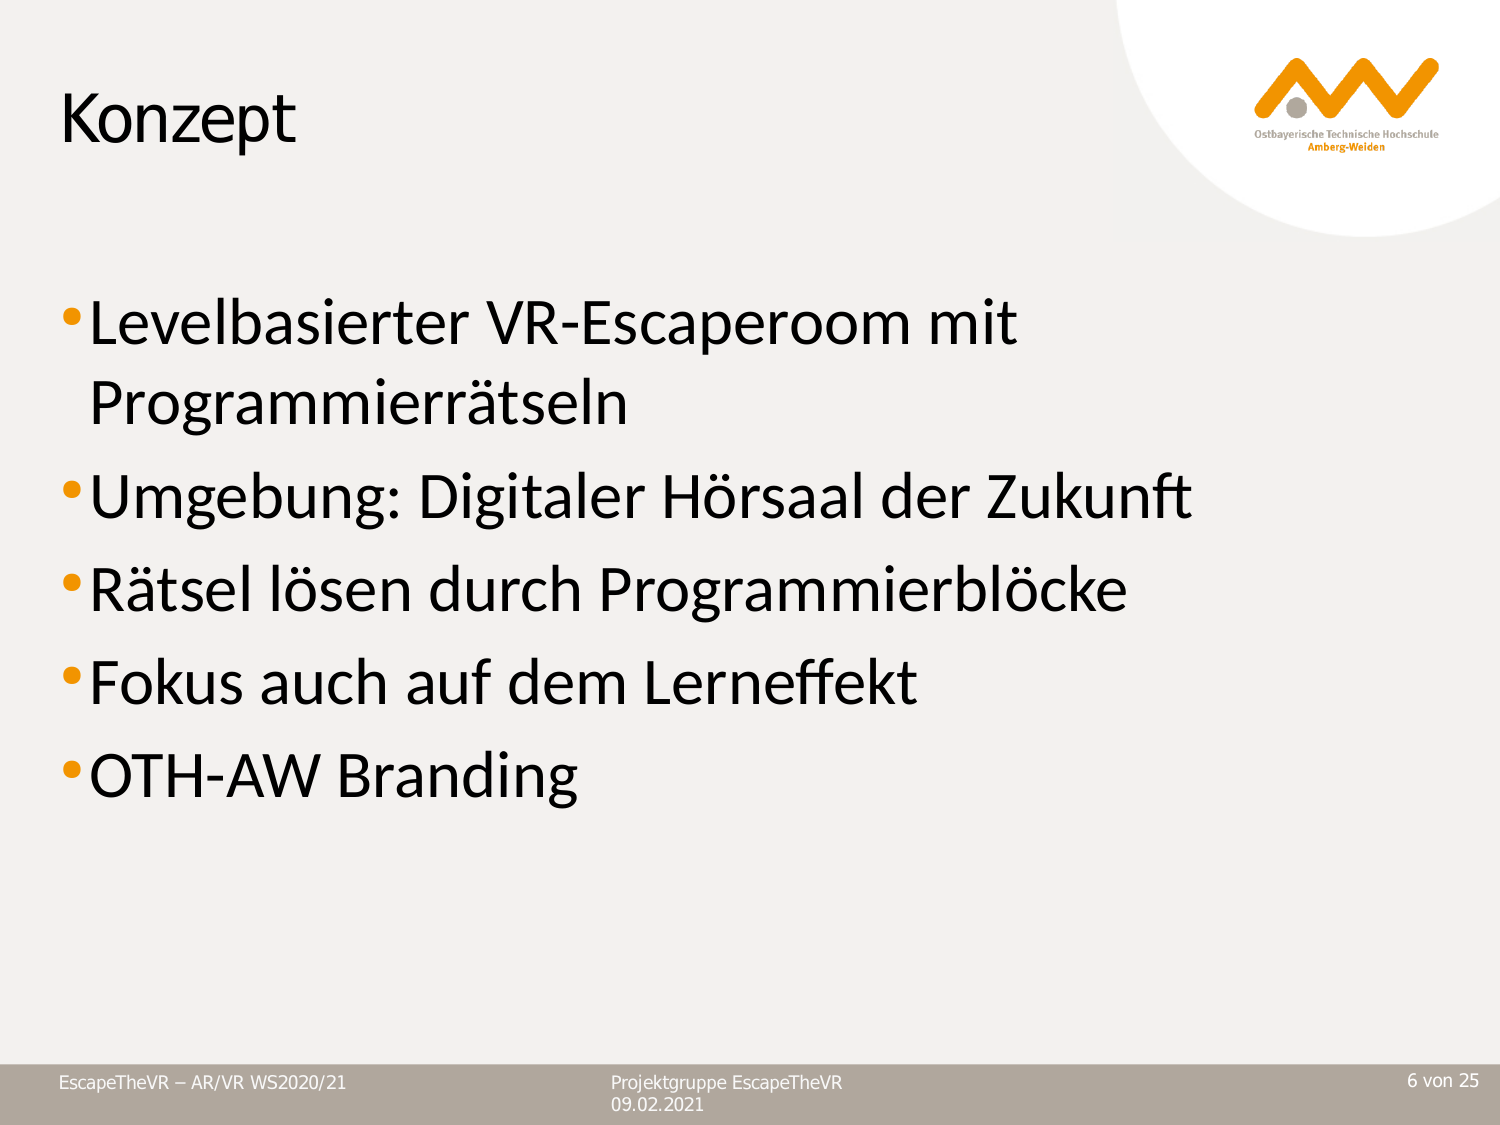

Konzept
Levelbasierter VR-Escaperoom mit Programmierrätseln
Umgebung: Digitaler Hörsaal der Zukunft
Rätsel lösen durch Programmierblöcke
Fokus auch auf dem Lerneffekt
OTH-AW Branding